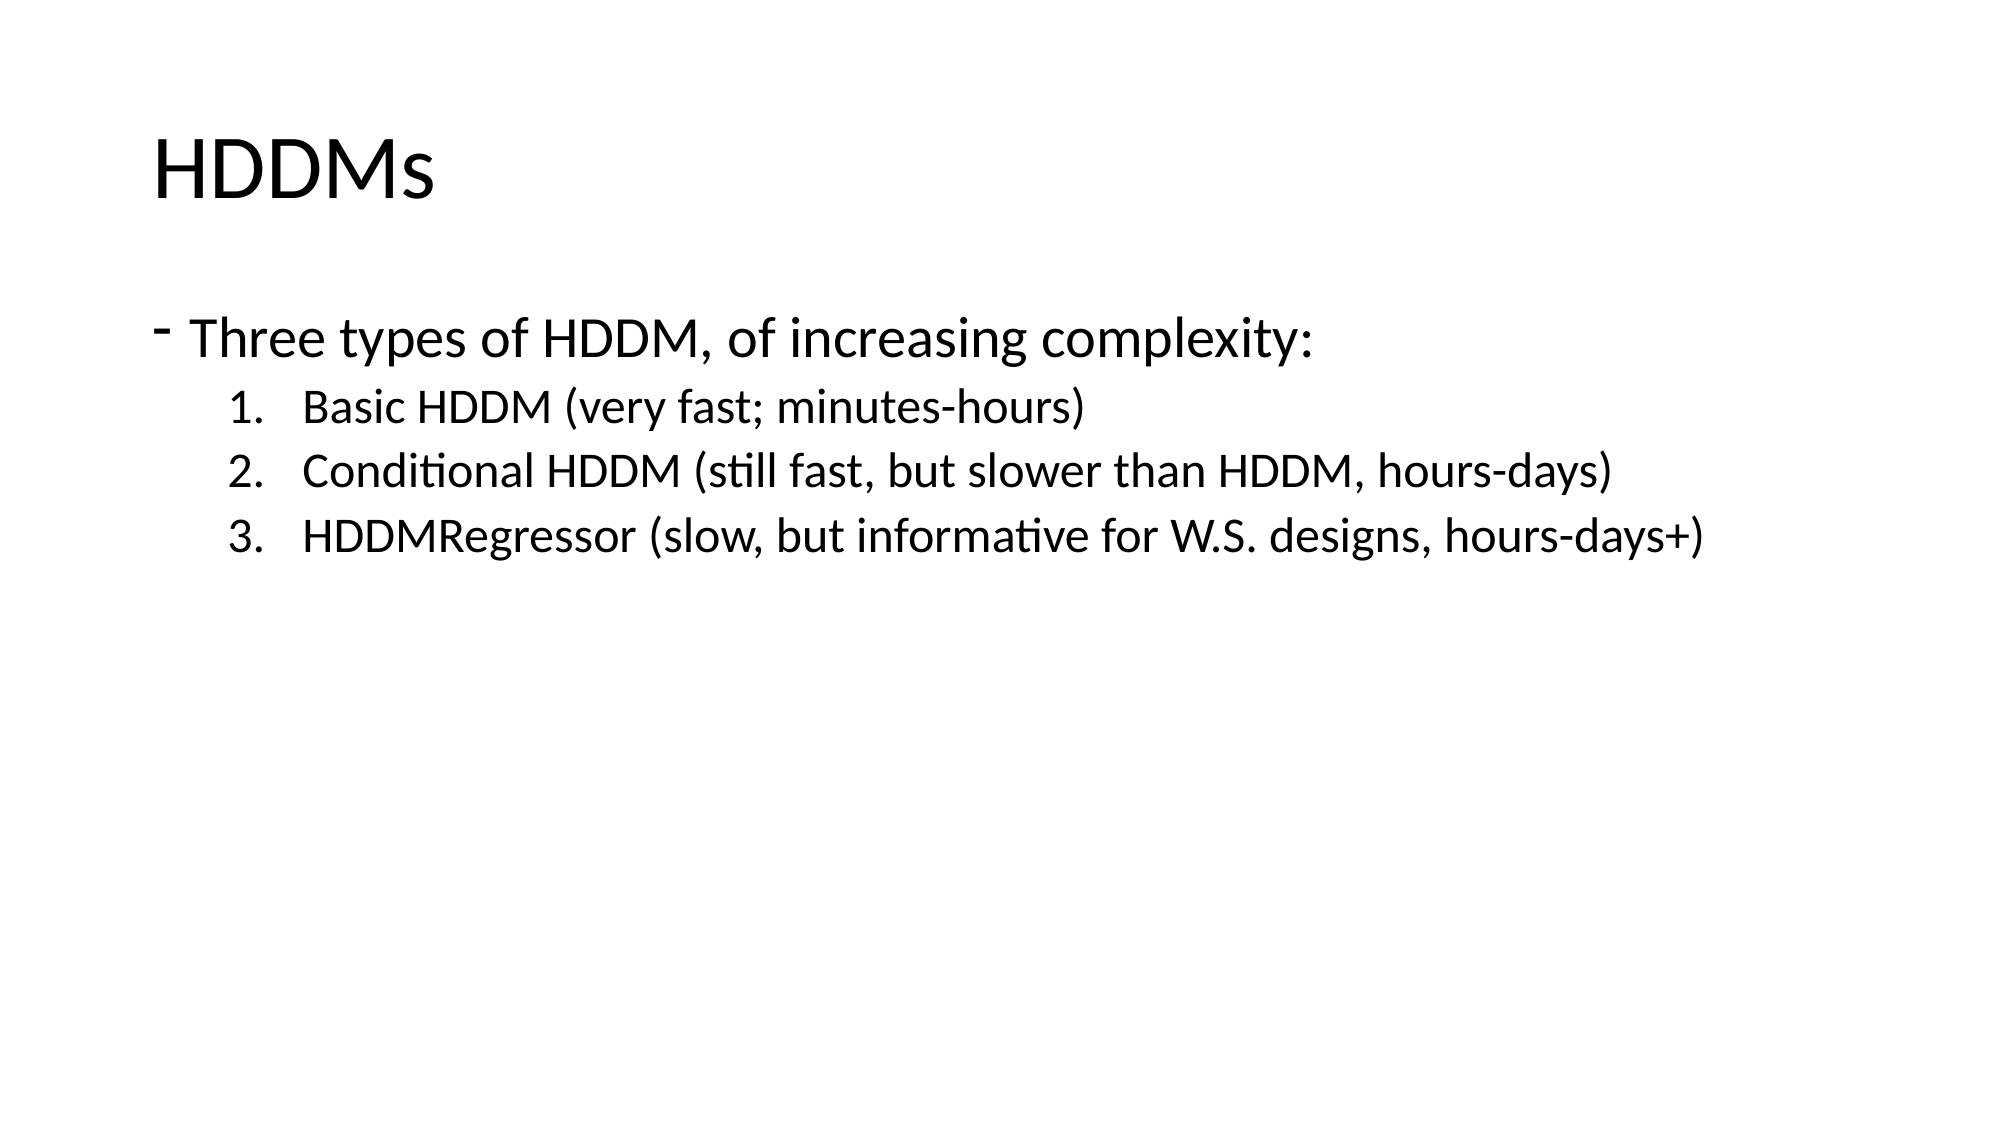

# HDDMs
Three types of HDDM, of increasing complexity:
Basic HDDM (very fast; minutes-hours)
Conditional HDDM (still fast, but slower than HDDM, hours-days)
HDDMRegressor (slow, but informative for W.S. designs, hours-days+)